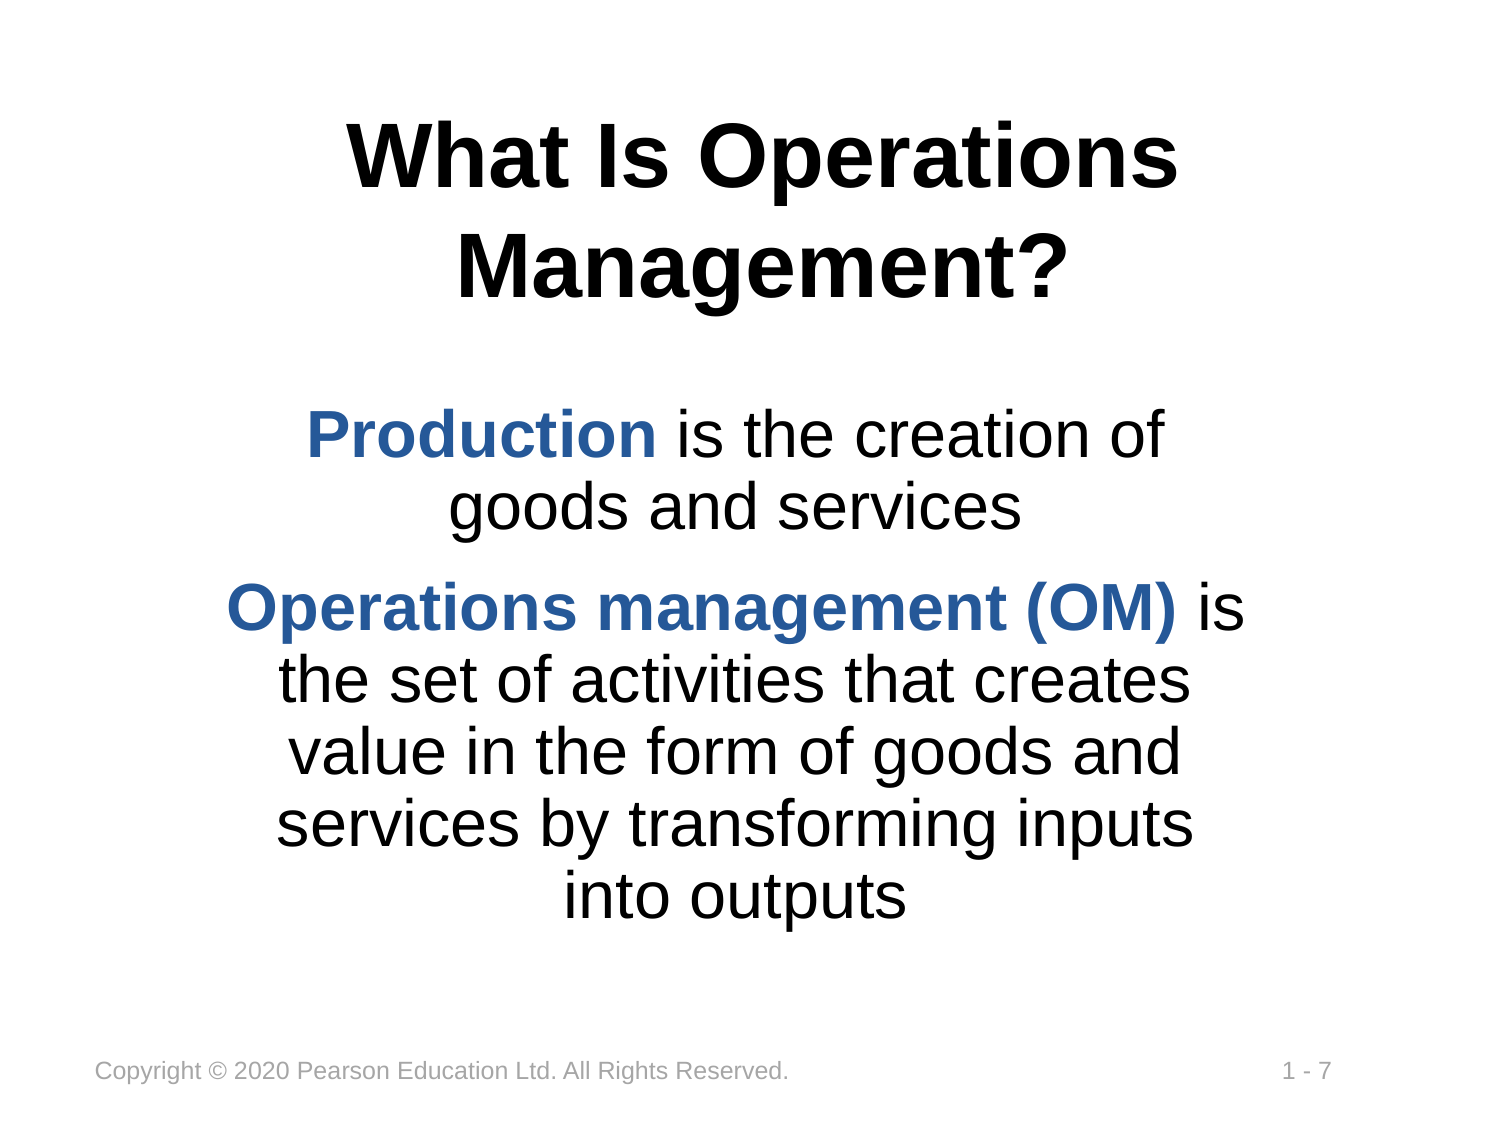

# What Is Operations Management?
Production is the creation of goods and services
Operations management (OM) is the set of activities that creates value in the form of goods and services by transforming inputs into outputs